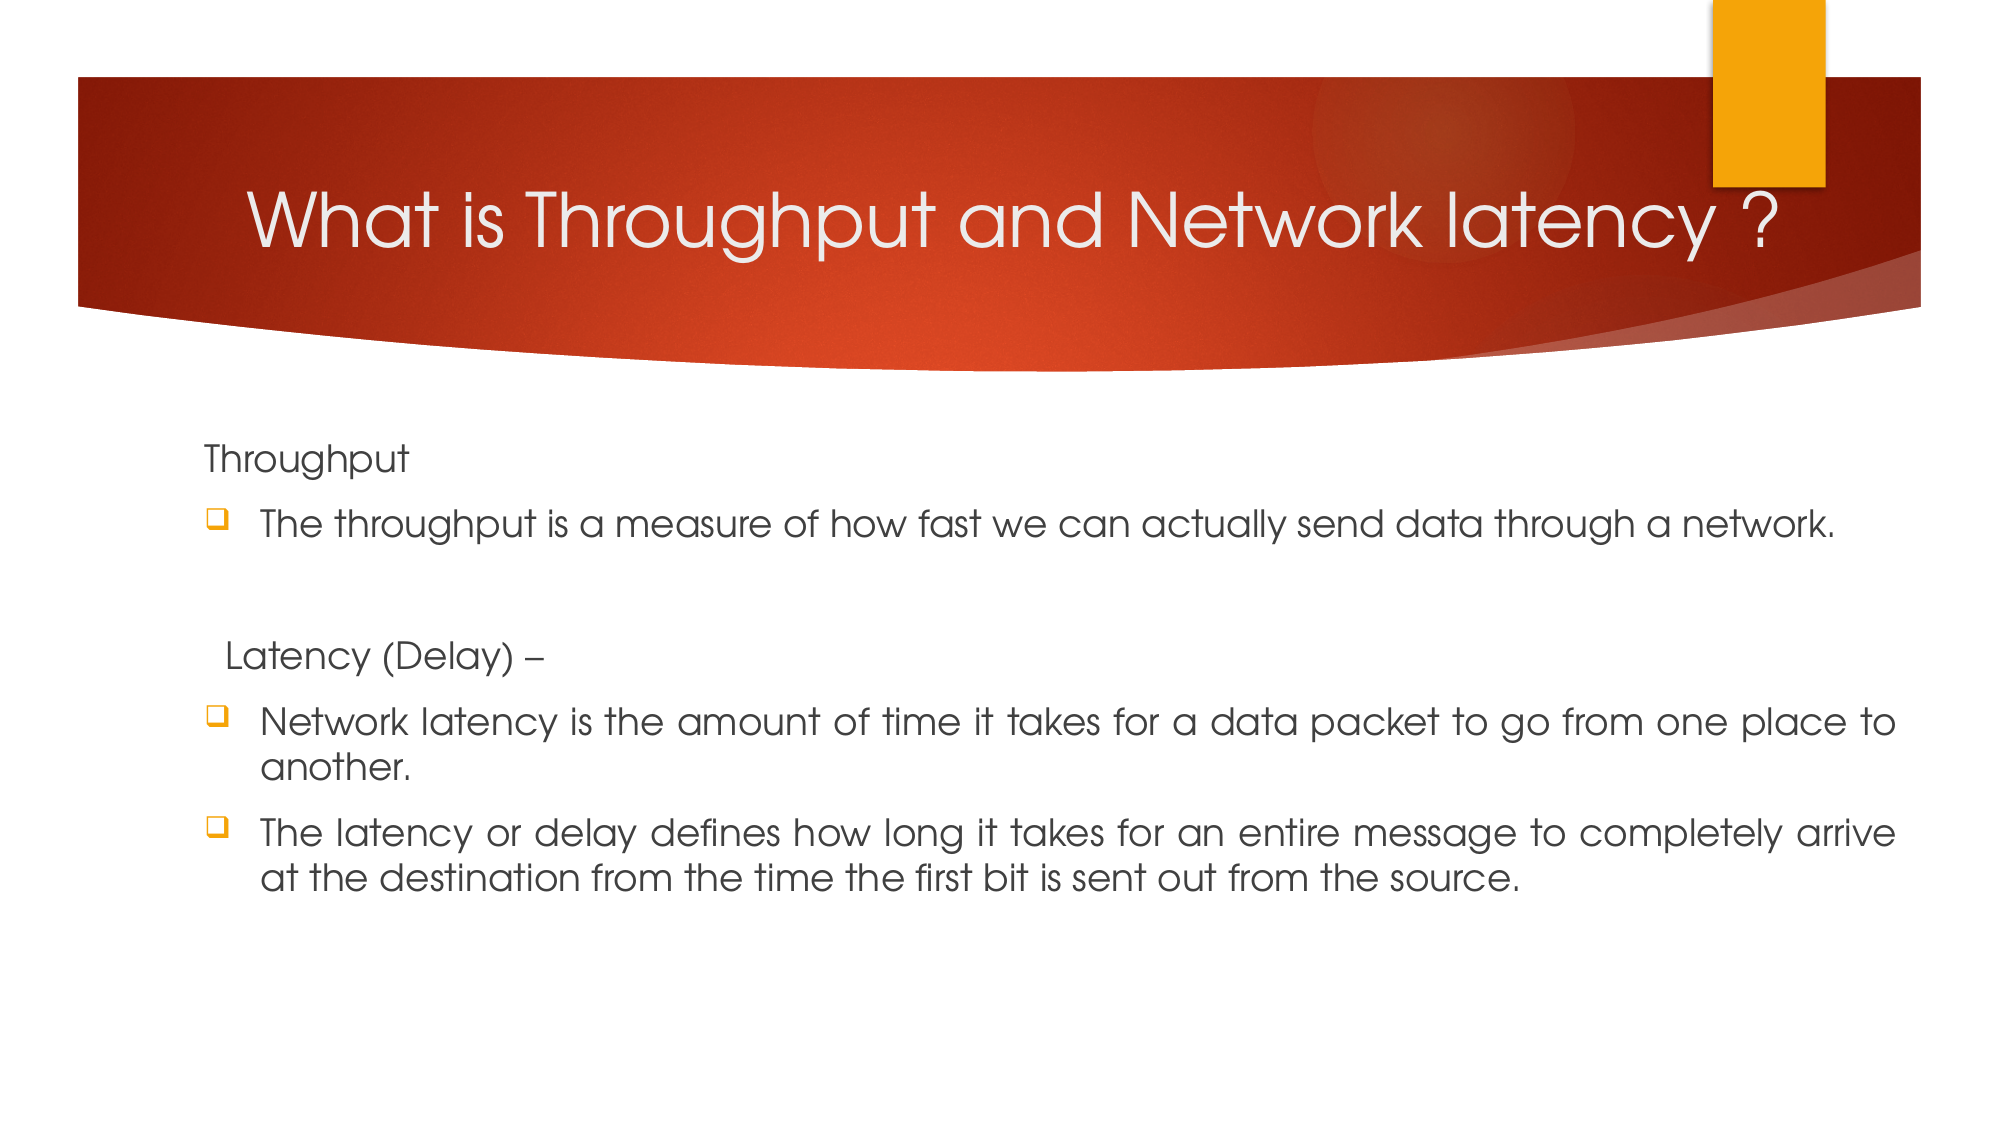

# What is Throughput and Network latency ?
Throughput
The throughput is a measure of how fast we can actually send data through a network.

  Latency (Delay) –
Network latency is the amount of time it takes for a data packet to go from one place to another.
The latency or delay defines how long it takes for an entire message to completely arrive at the destination from the time the first bit is sent out from the source.